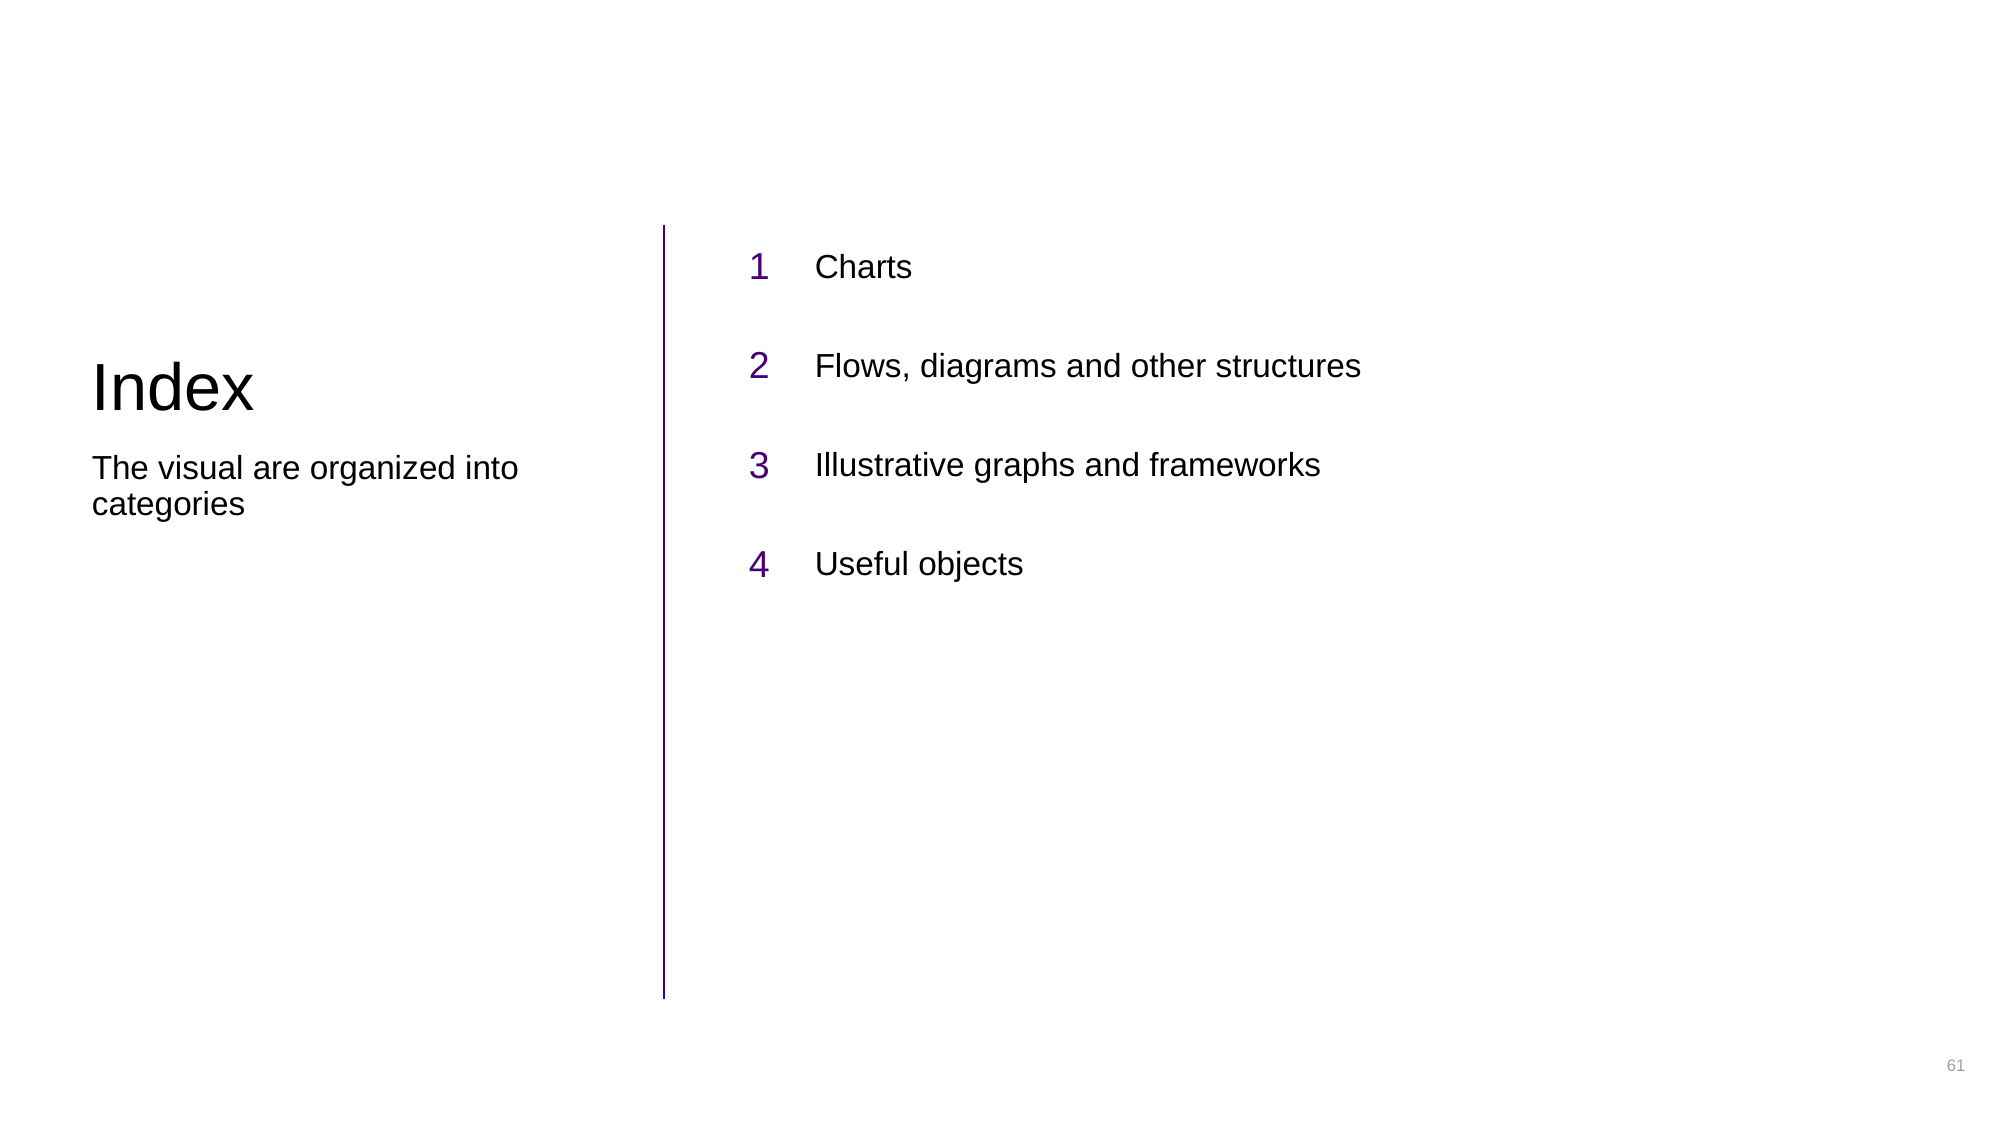

1
Charts
2
Flows, diagrams and other structures
# Index
3
Illustrative graphs and frameworks
The visual are organized into categories
4
Useful objects